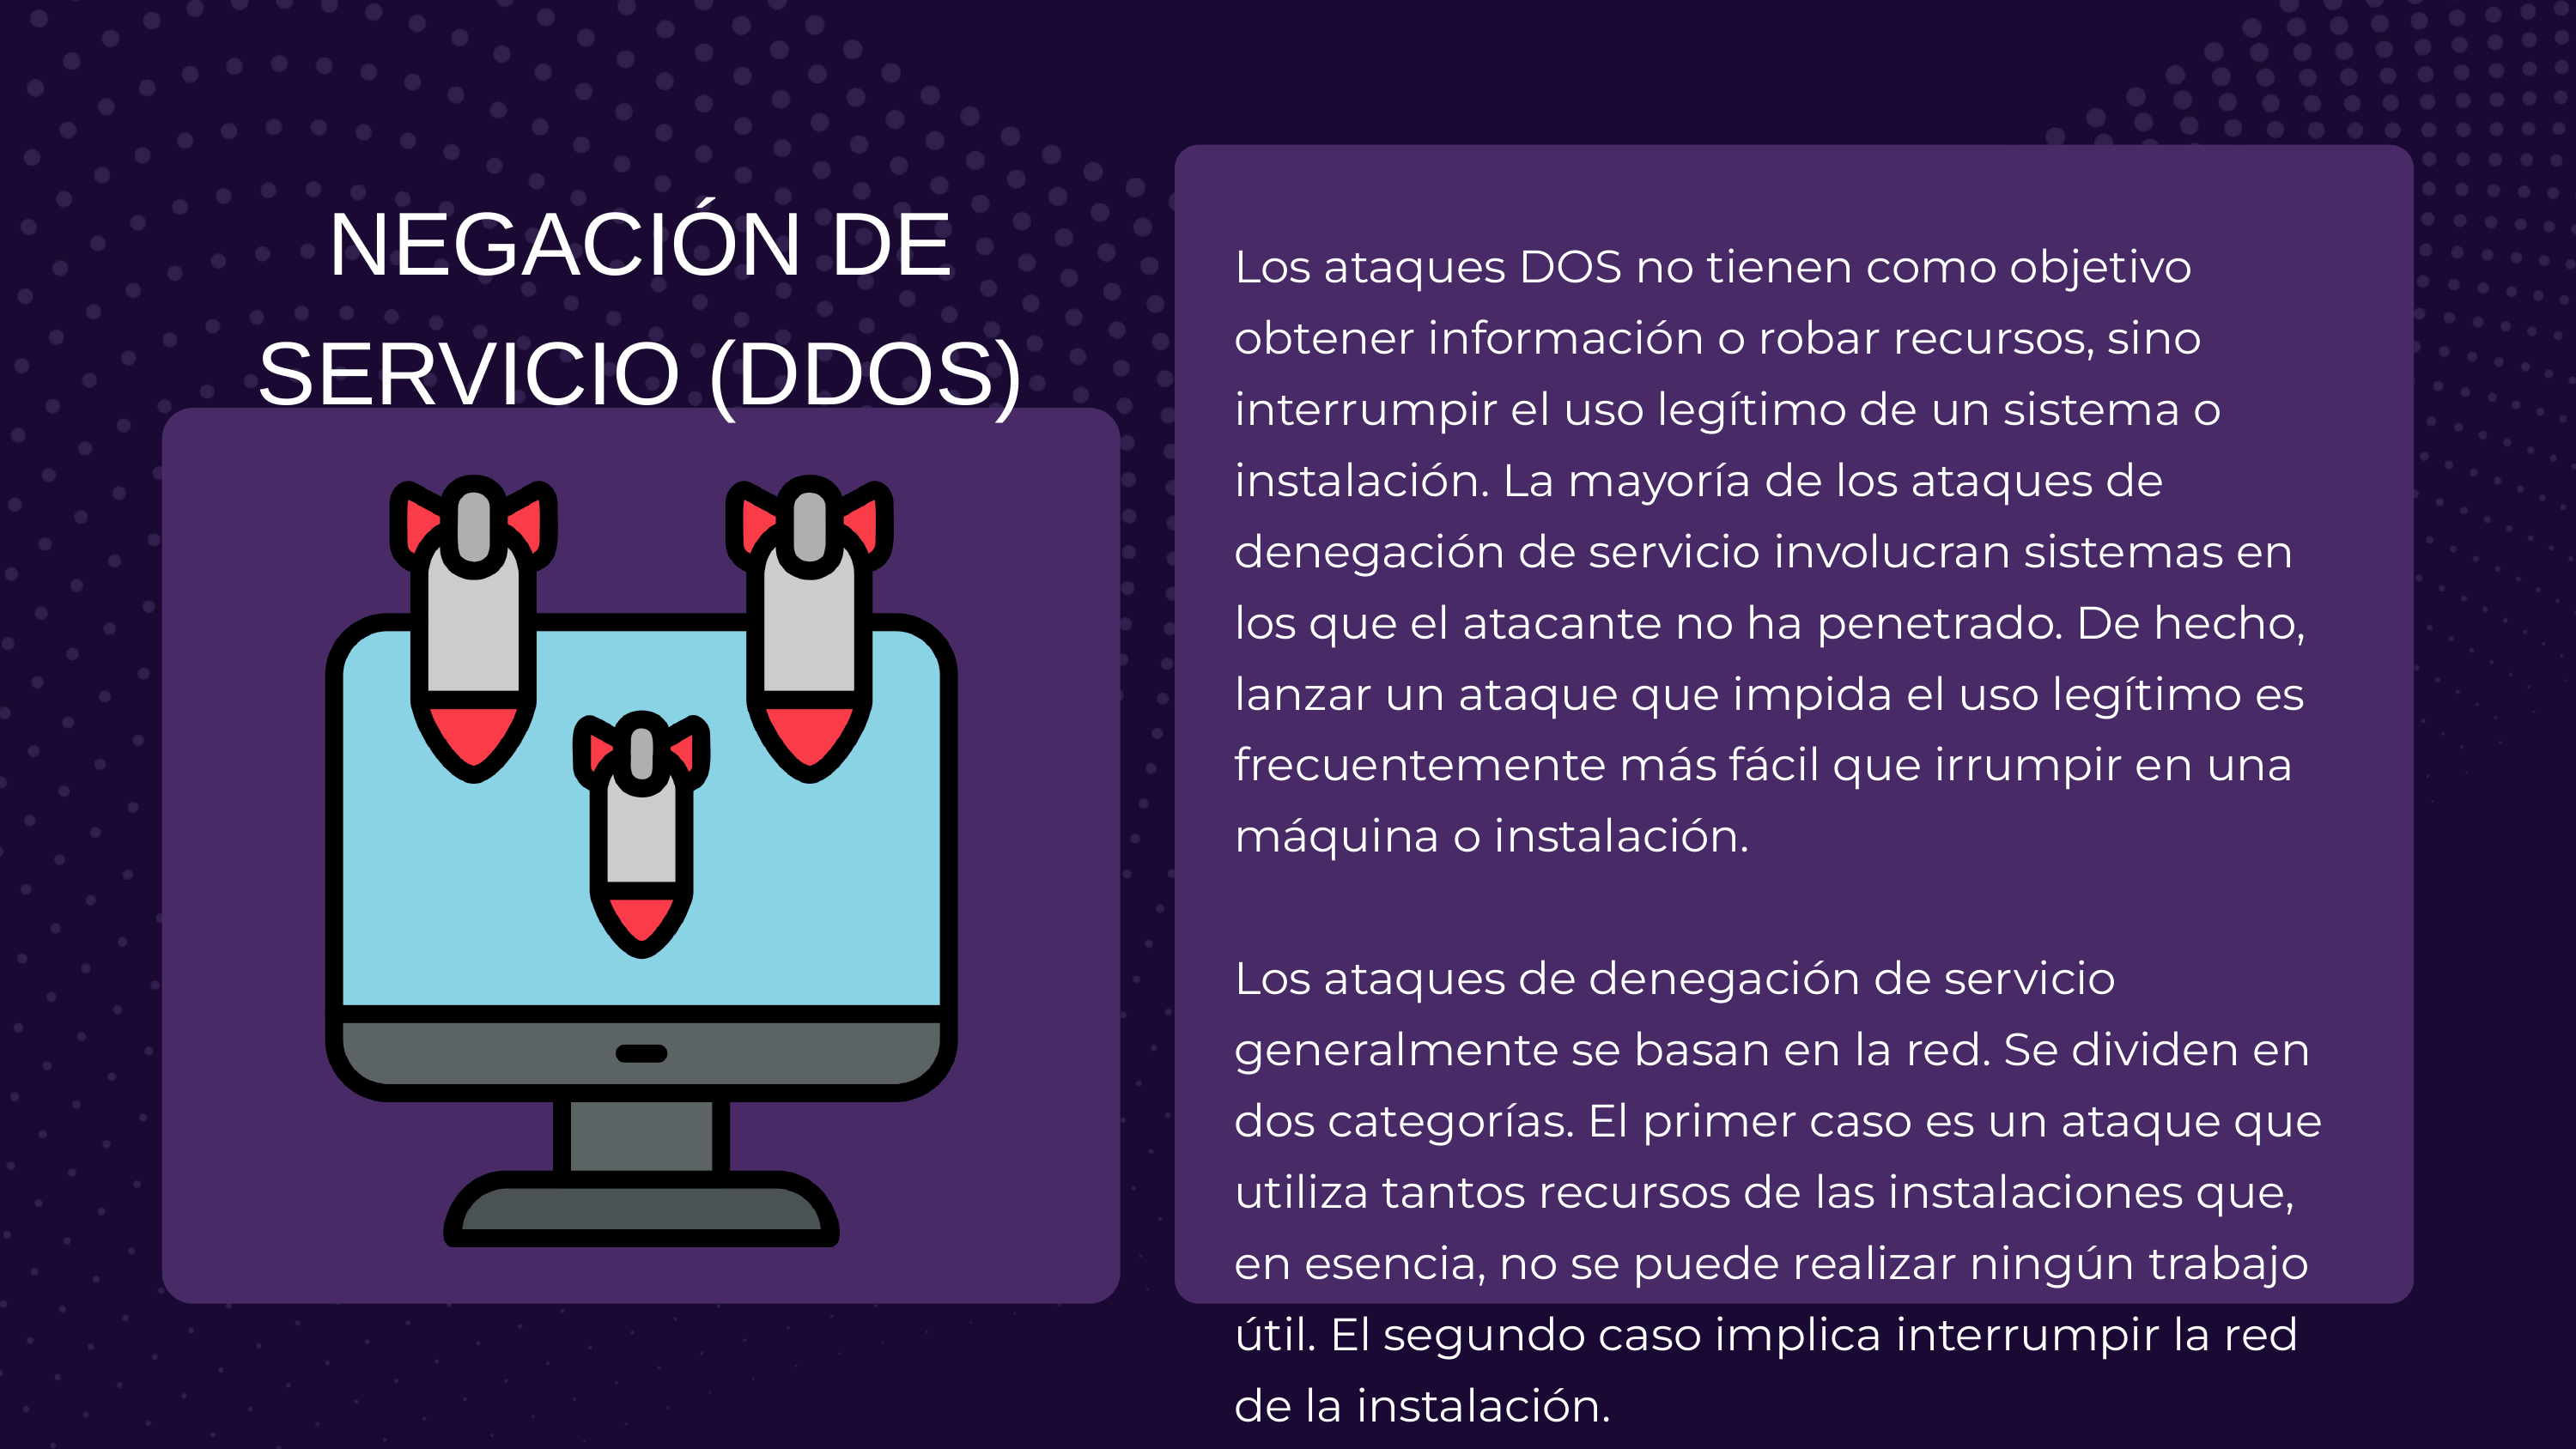

NEGACIÓN DE SERVICIO (DDOS)
Los ataques DOS no tienen como objetivo obtener información o robar recursos, sino interrumpir el uso legítimo de un sistema o instalación. La mayoría de los ataques de denegación de servicio involucran sistemas en los que el atacante no ha penetrado. De hecho, lanzar un ataque que impida el uso legítimo es frecuentemente más fácil que irrumpir en una máquina o instalación.

Los ataques de denegación de servicio generalmente se basan en la red. Se dividen en dos categorías. El primer caso es un ataque que utiliza tantos recursos de las instalaciones que, en esencia, no se puede realizar ningún trabajo útil. El segundo caso implica interrumpir la red de la instalación.